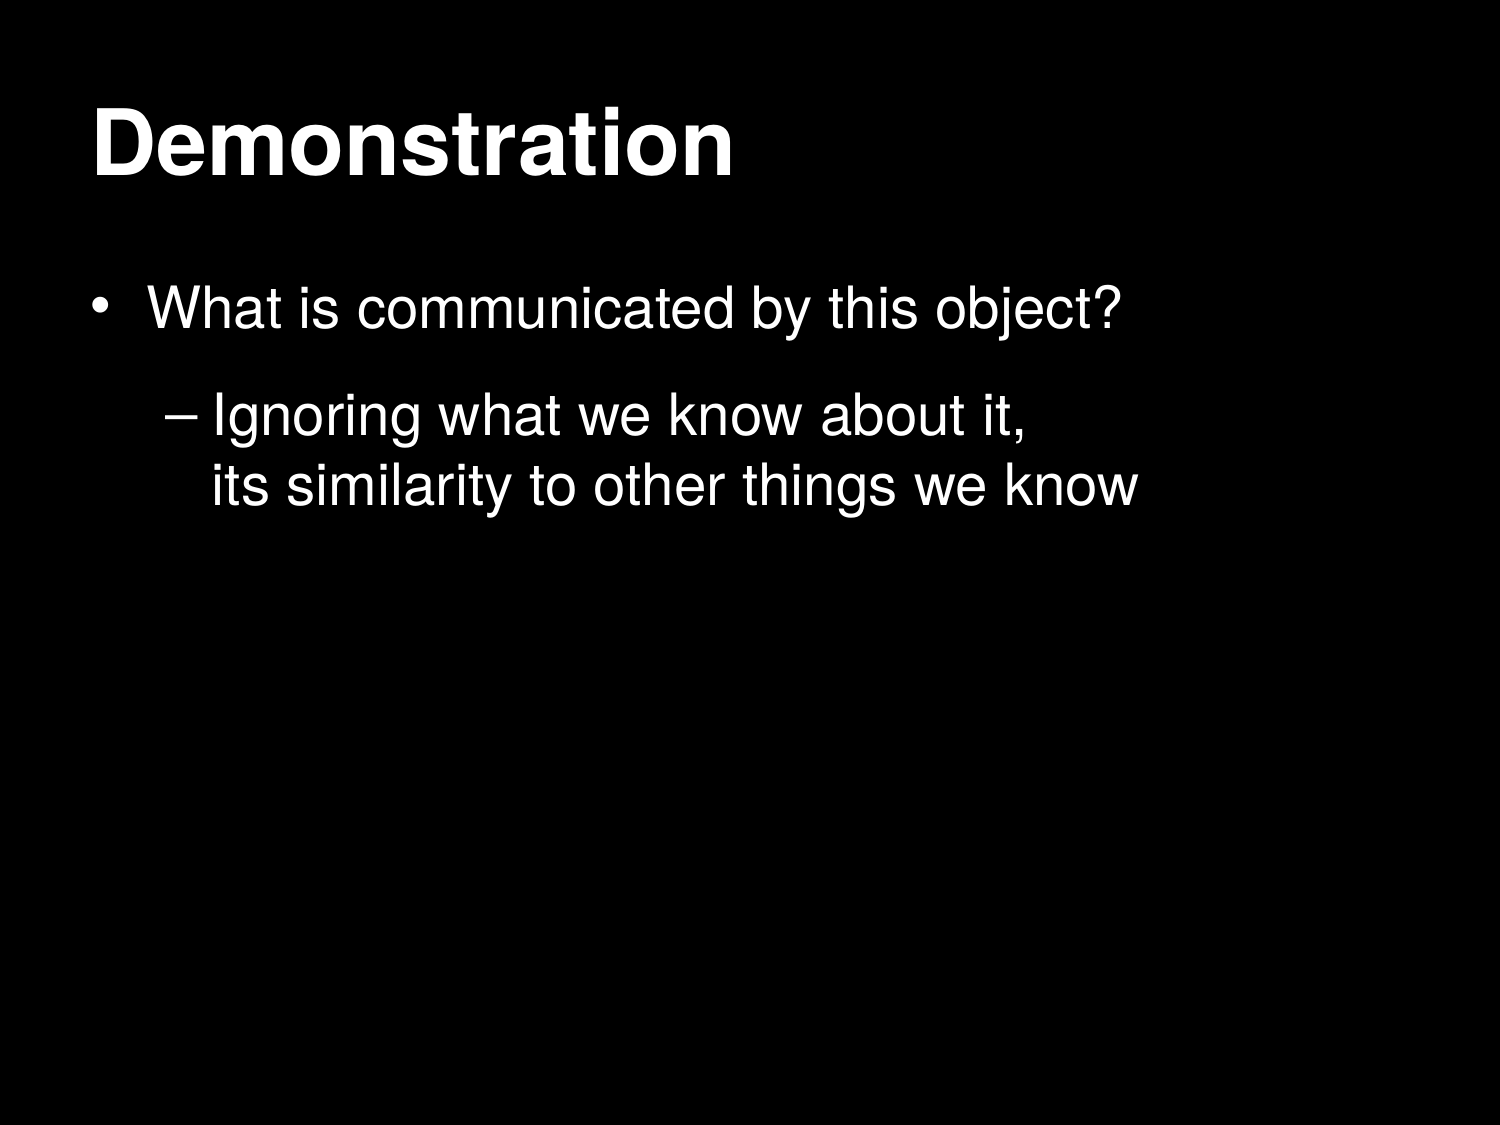

# Demonstration
What is communicated by this object?
Ignoring what we know about it,
its similarity to other things we know